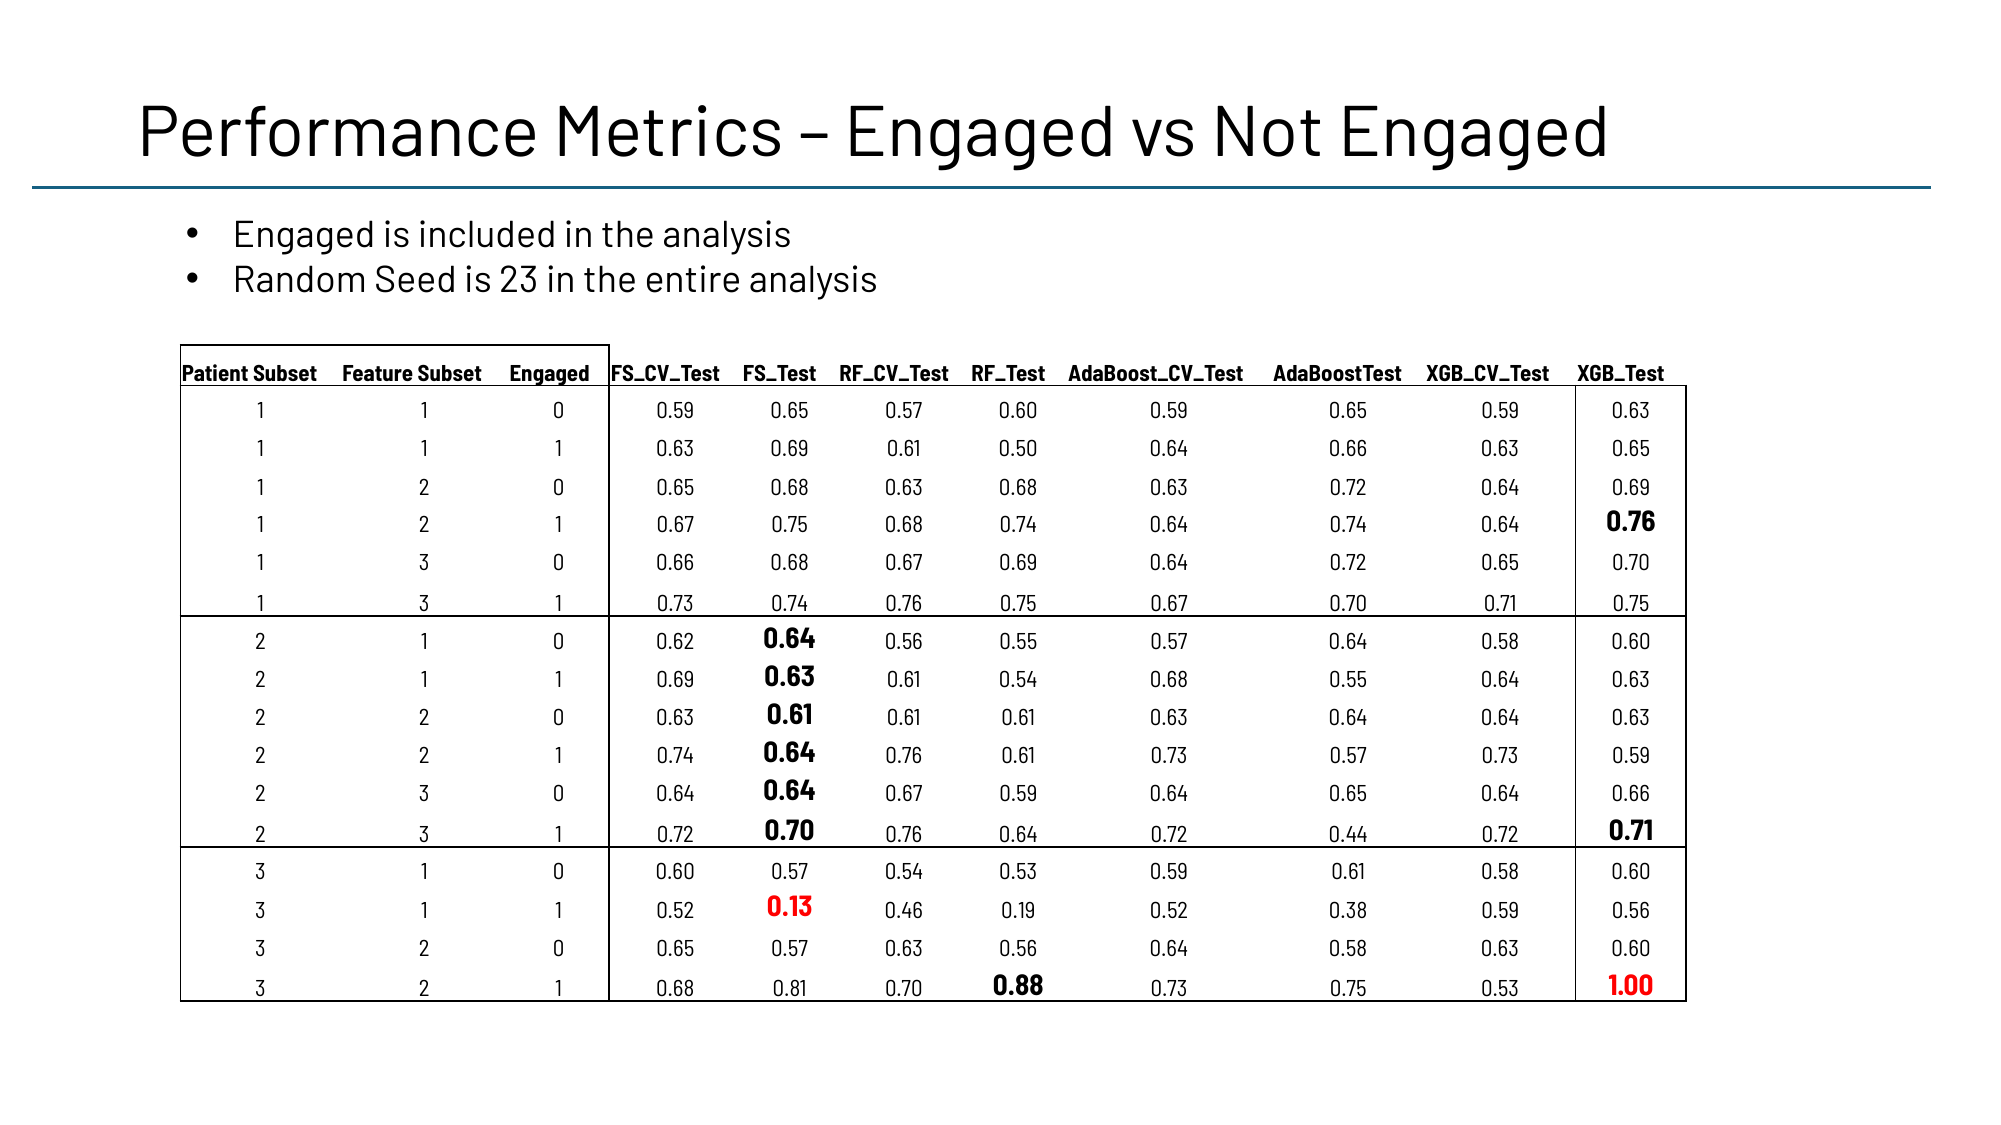

# Performance Metrics – Engaged vs Not Engaged
Engaged is included in the analysis
Random Seed is 23 in the entire analysis
| Patient Subset | Feature Subset | Engaged | FS\_CV\_Test | FS\_Test | RF\_CV\_Test | RF\_Test | AdaBoost\_CV\_Test | AdaBoostTest | XGB\_CV\_Test | XGB\_Test |
| --- | --- | --- | --- | --- | --- | --- | --- | --- | --- | --- |
| 1 | 1 | 0 | 0.59 | 0.65 | 0.57 | 0.60 | 0.59 | 0.65 | 0.59 | 0.63 |
| 1 | 1 | 1 | 0.63 | 0.69 | 0.61 | 0.50 | 0.64 | 0.66 | 0.63 | 0.65 |
| 1 | 2 | 0 | 0.65 | 0.68 | 0.63 | 0.68 | 0.63 | 0.72 | 0.64 | 0.69 |
| 1 | 2 | 1 | 0.67 | 0.75 | 0.68 | 0.74 | 0.64 | 0.74 | 0.64 | 0.76 |
| 1 | 3 | 0 | 0.66 | 0.68 | 0.67 | 0.69 | 0.64 | 0.72 | 0.65 | 0.70 |
| 1 | 3 | 1 | 0.73 | 0.74 | 0.76 | 0.75 | 0.67 | 0.70 | 0.71 | 0.75 |
| 2 | 1 | 0 | 0.62 | 0.64 | 0.56 | 0.55 | 0.57 | 0.64 | 0.58 | 0.60 |
| 2 | 1 | 1 | 0.69 | 0.63 | 0.61 | 0.54 | 0.68 | 0.55 | 0.64 | 0.63 |
| 2 | 2 | 0 | 0.63 | 0.61 | 0.61 | 0.61 | 0.63 | 0.64 | 0.64 | 0.63 |
| 2 | 2 | 1 | 0.74 | 0.64 | 0.76 | 0.61 | 0.73 | 0.57 | 0.73 | 0.59 |
| 2 | 3 | 0 | 0.64 | 0.64 | 0.67 | 0.59 | 0.64 | 0.65 | 0.64 | 0.66 |
| 2 | 3 | 1 | 0.72 | 0.70 | 0.76 | 0.64 | 0.72 | 0.44 | 0.72 | 0.71 |
| 3 | 1 | 0 | 0.60 | 0.57 | 0.54 | 0.53 | 0.59 | 0.61 | 0.58 | 0.60 |
| 3 | 1 | 1 | 0.52 | 0.13 | 0.46 | 0.19 | 0.52 | 0.38 | 0.59 | 0.56 |
| 3 | 2 | 0 | 0.65 | 0.57 | 0.63 | 0.56 | 0.64 | 0.58 | 0.63 | 0.60 |
| 3 | 2 | 1 | 0.68 | 0.81 | 0.70 | 0.88 | 0.73 | 0.75 | 0.53 | 1.00 |